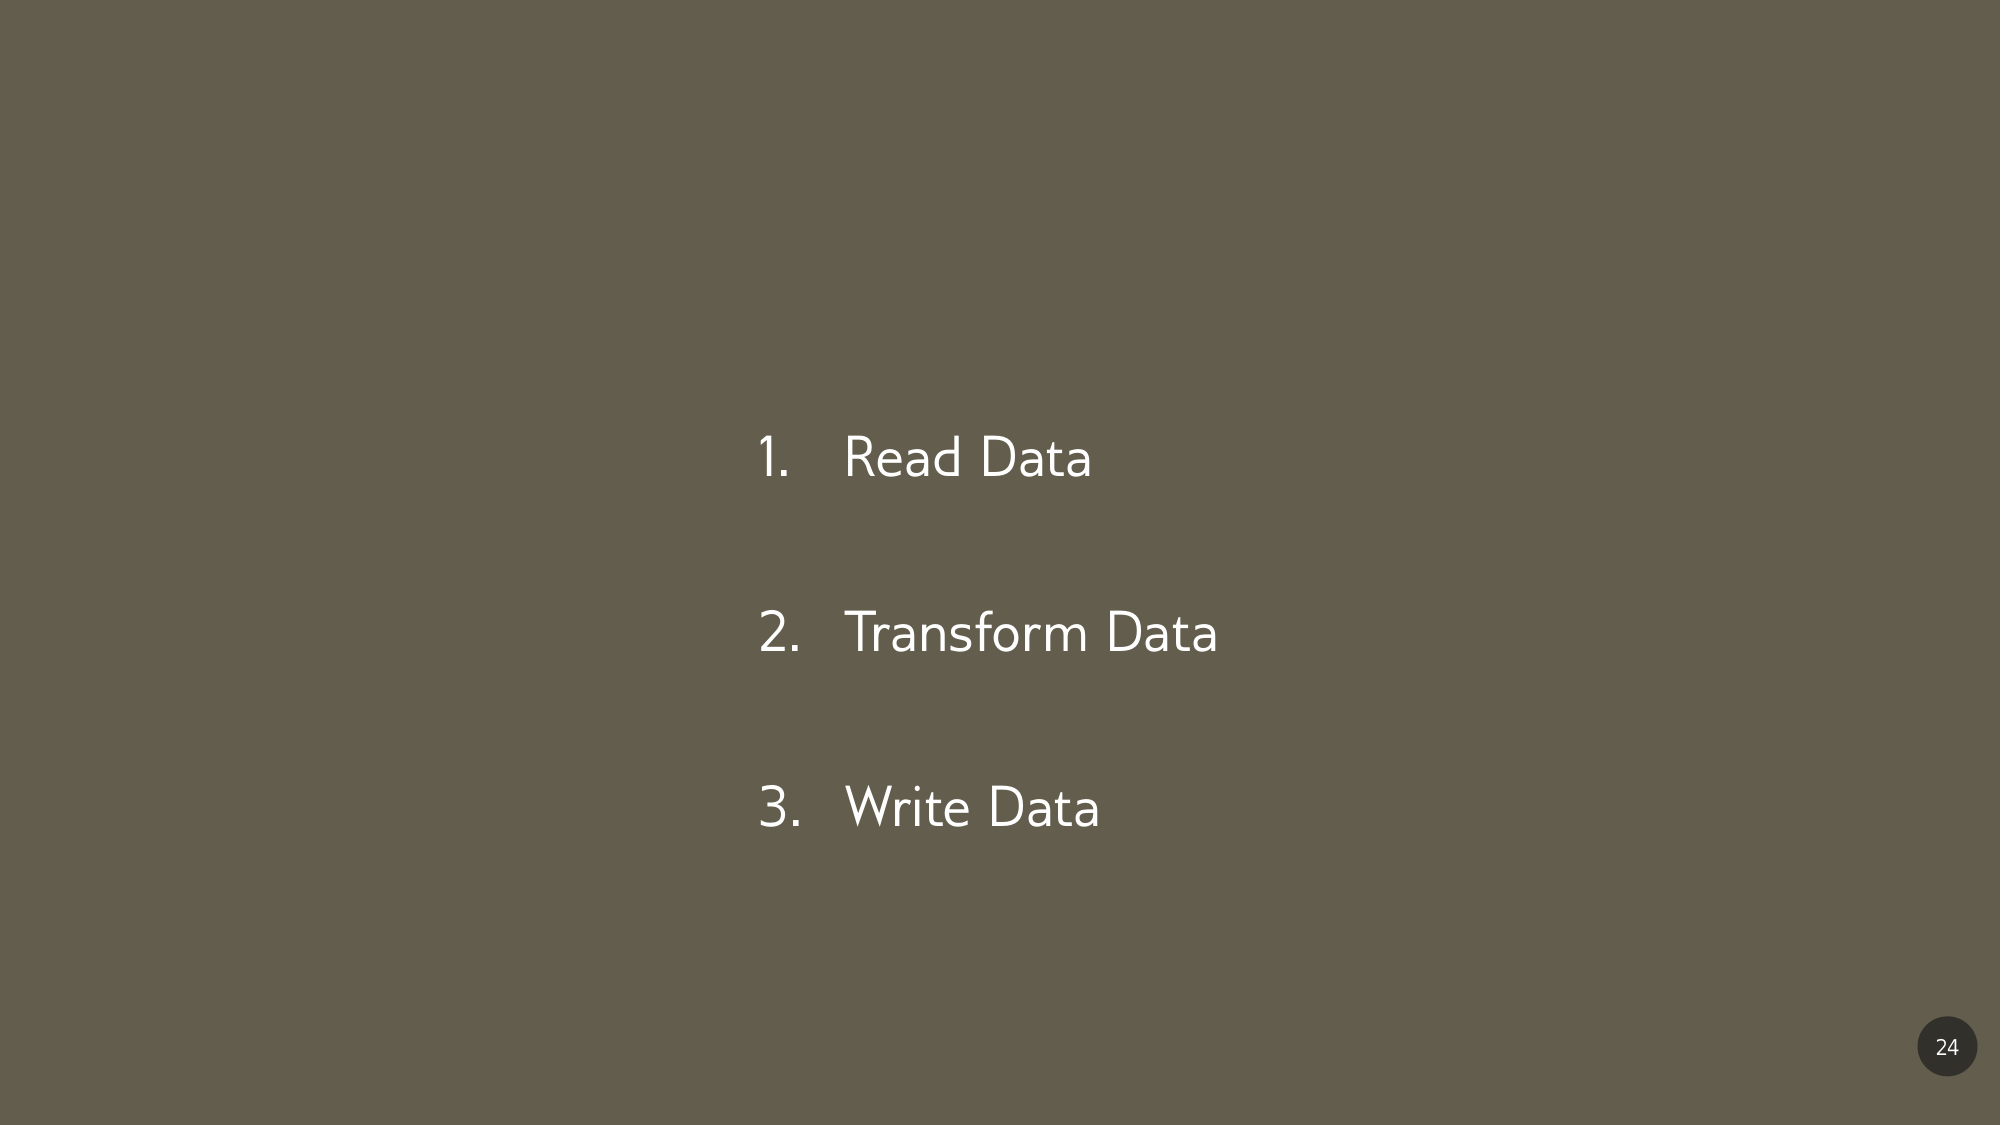

Read Data
Transform Data
Write Data
24